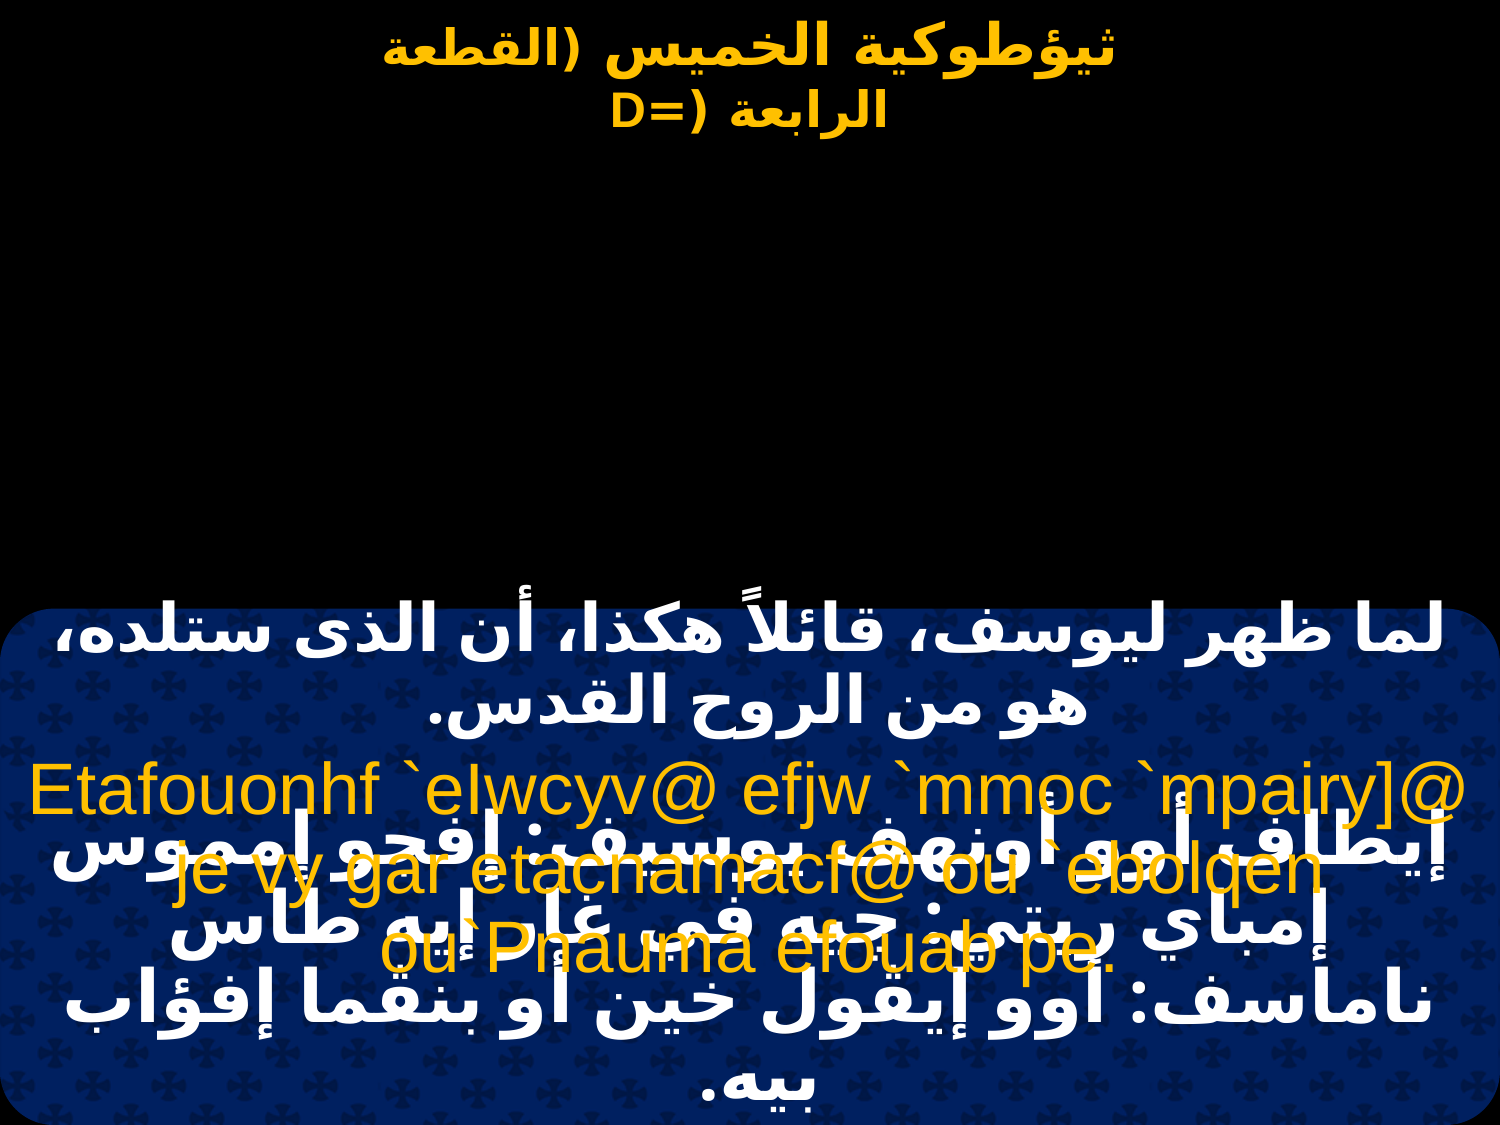

لما ظهر ليوسف، قائلاً هكذا، أن الذى ستلده، هو من الروح القدس.
Etafouonhf `eIwcyv@ efjw `mmoc `mpairy]@ je vy gar etacnamacf@ ou `ebolqen ou`Pnauma efouab pe.
إيطاف أوو أونهف يوسيف: إفجو إمموس إمباي ريتي: چيه في غار إيه طاس ناماسف: أوو إيڤول خين أو بنڤما إفؤاب بيه.